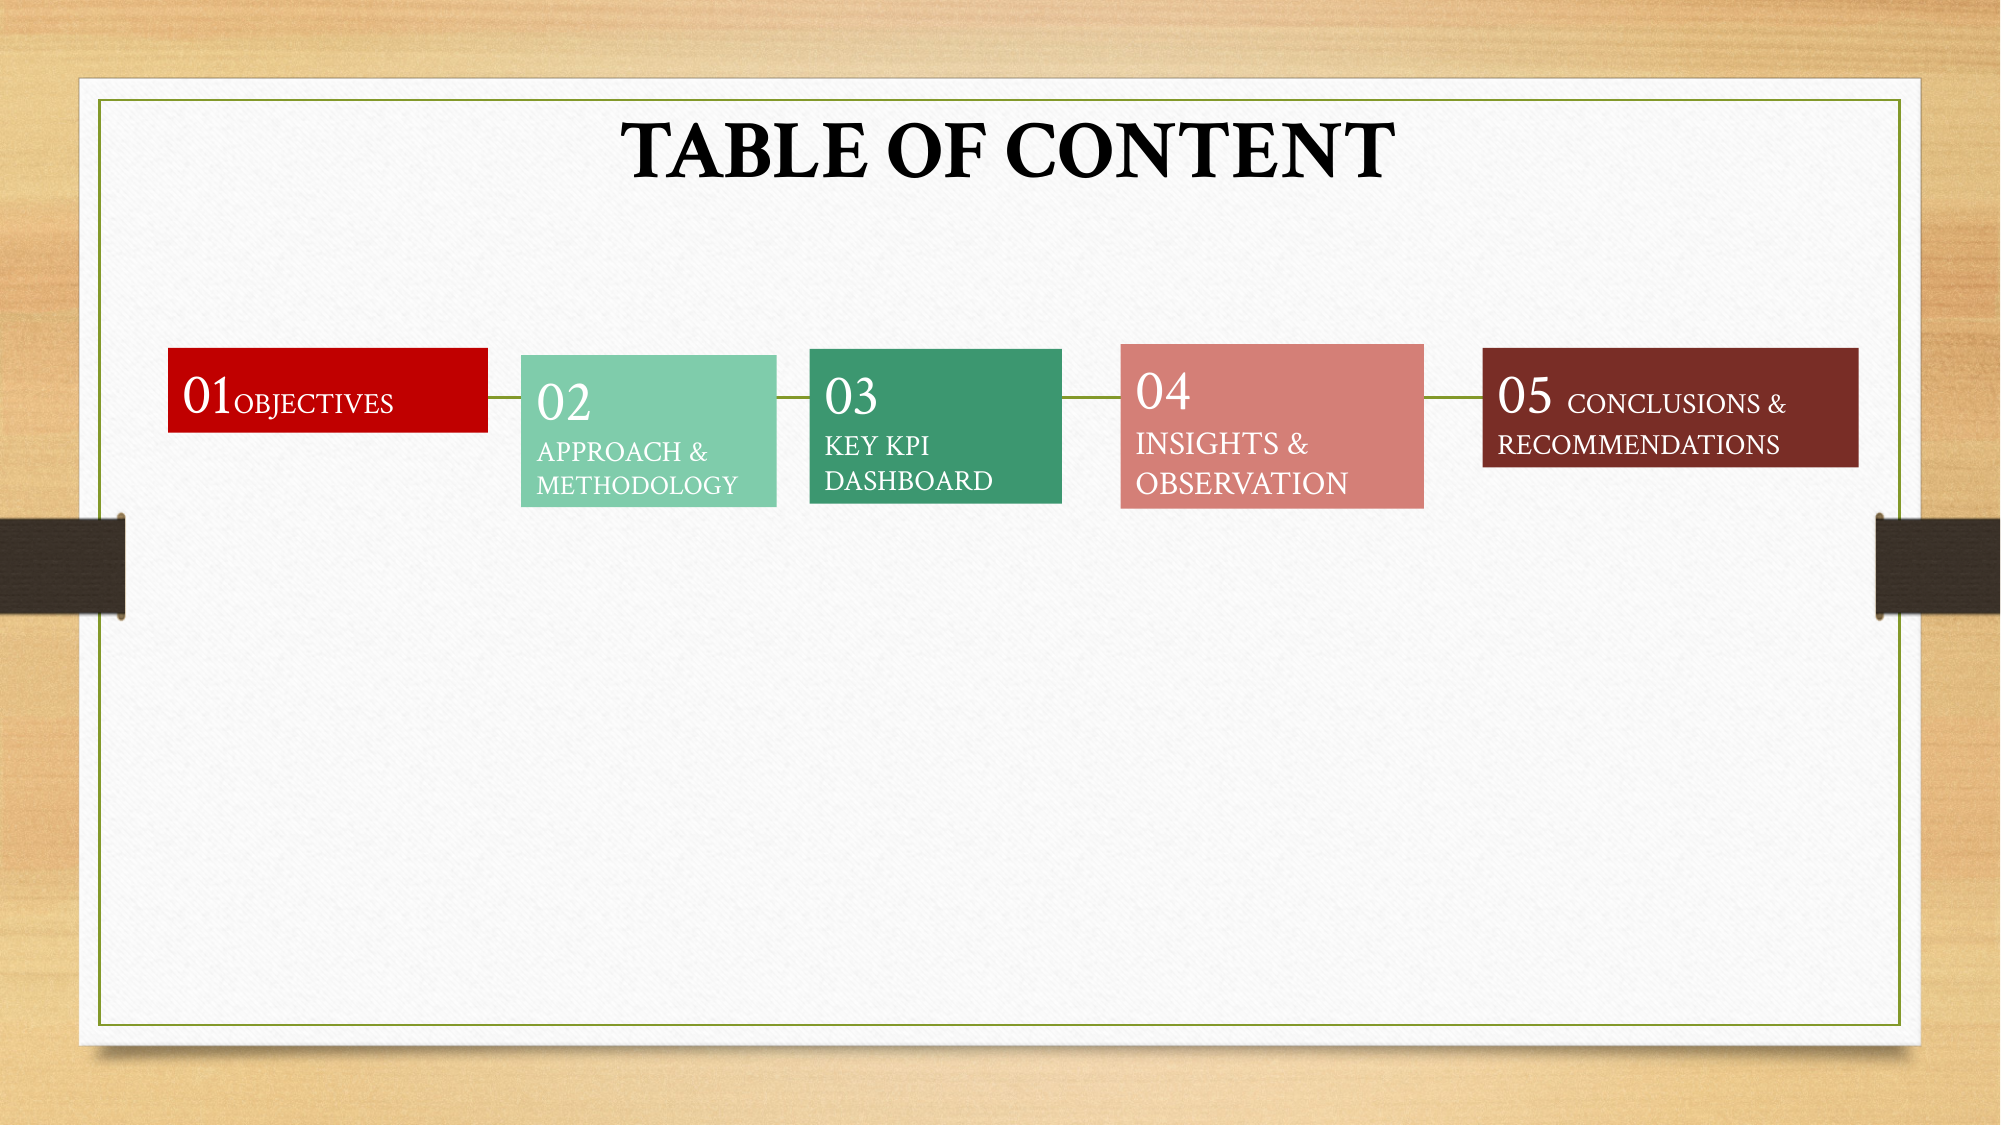

TABLE OF CONTENT
04
INSIGHTS & OBSERVATION
01OBJECTIVES
05 CONCLUSIONS &
RECOMMENDATIONS
03
KEY KPI DASHBOARD
02
APPROACH & METHODOLOGY